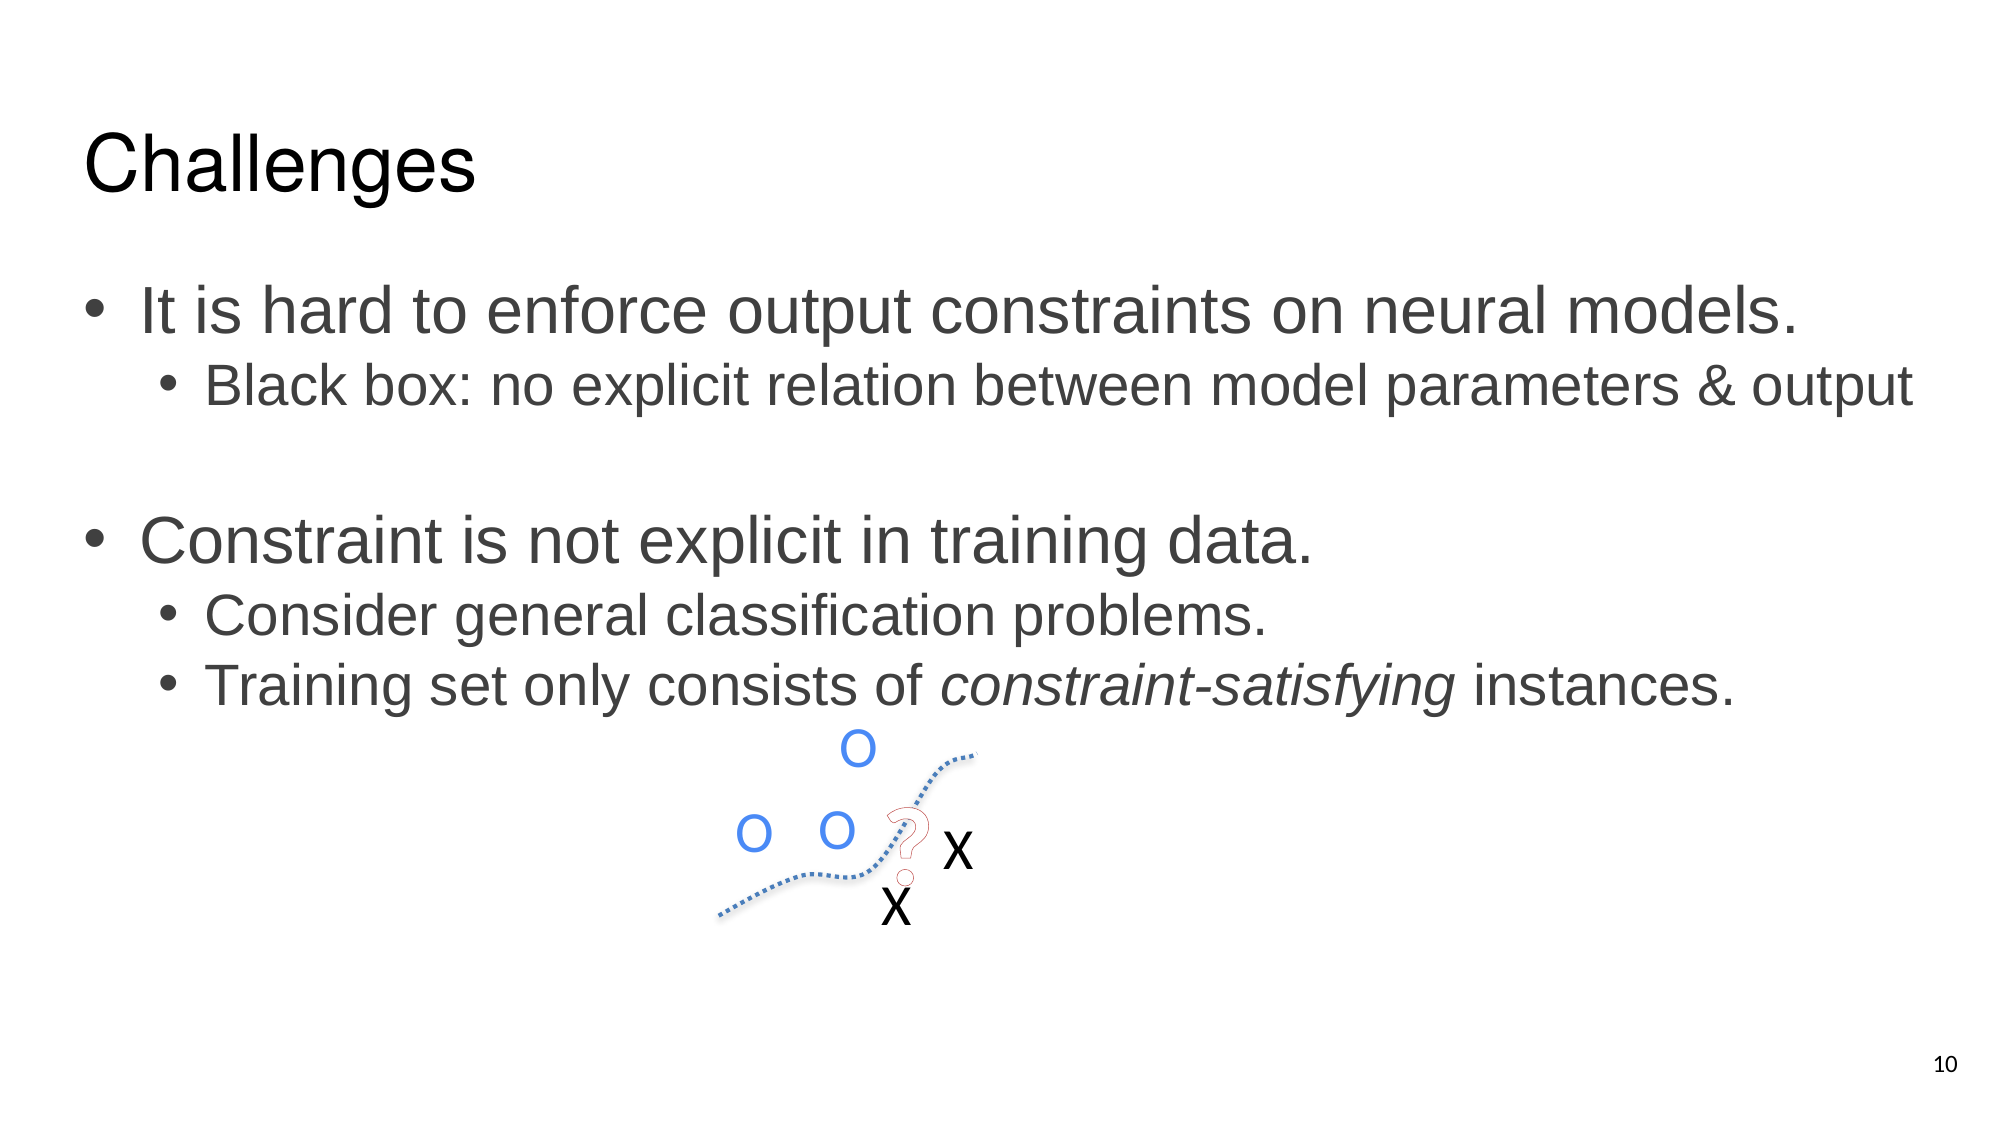

# Challenges
It is hard to enforce output constraints on neural models.
Black box: no explicit relation between model parameters & output

Constraint is not explicit in training data.
Consider general classification problems.
Training set only consists of constraint-satisfying instances.

O

?
O
O
X
X
10